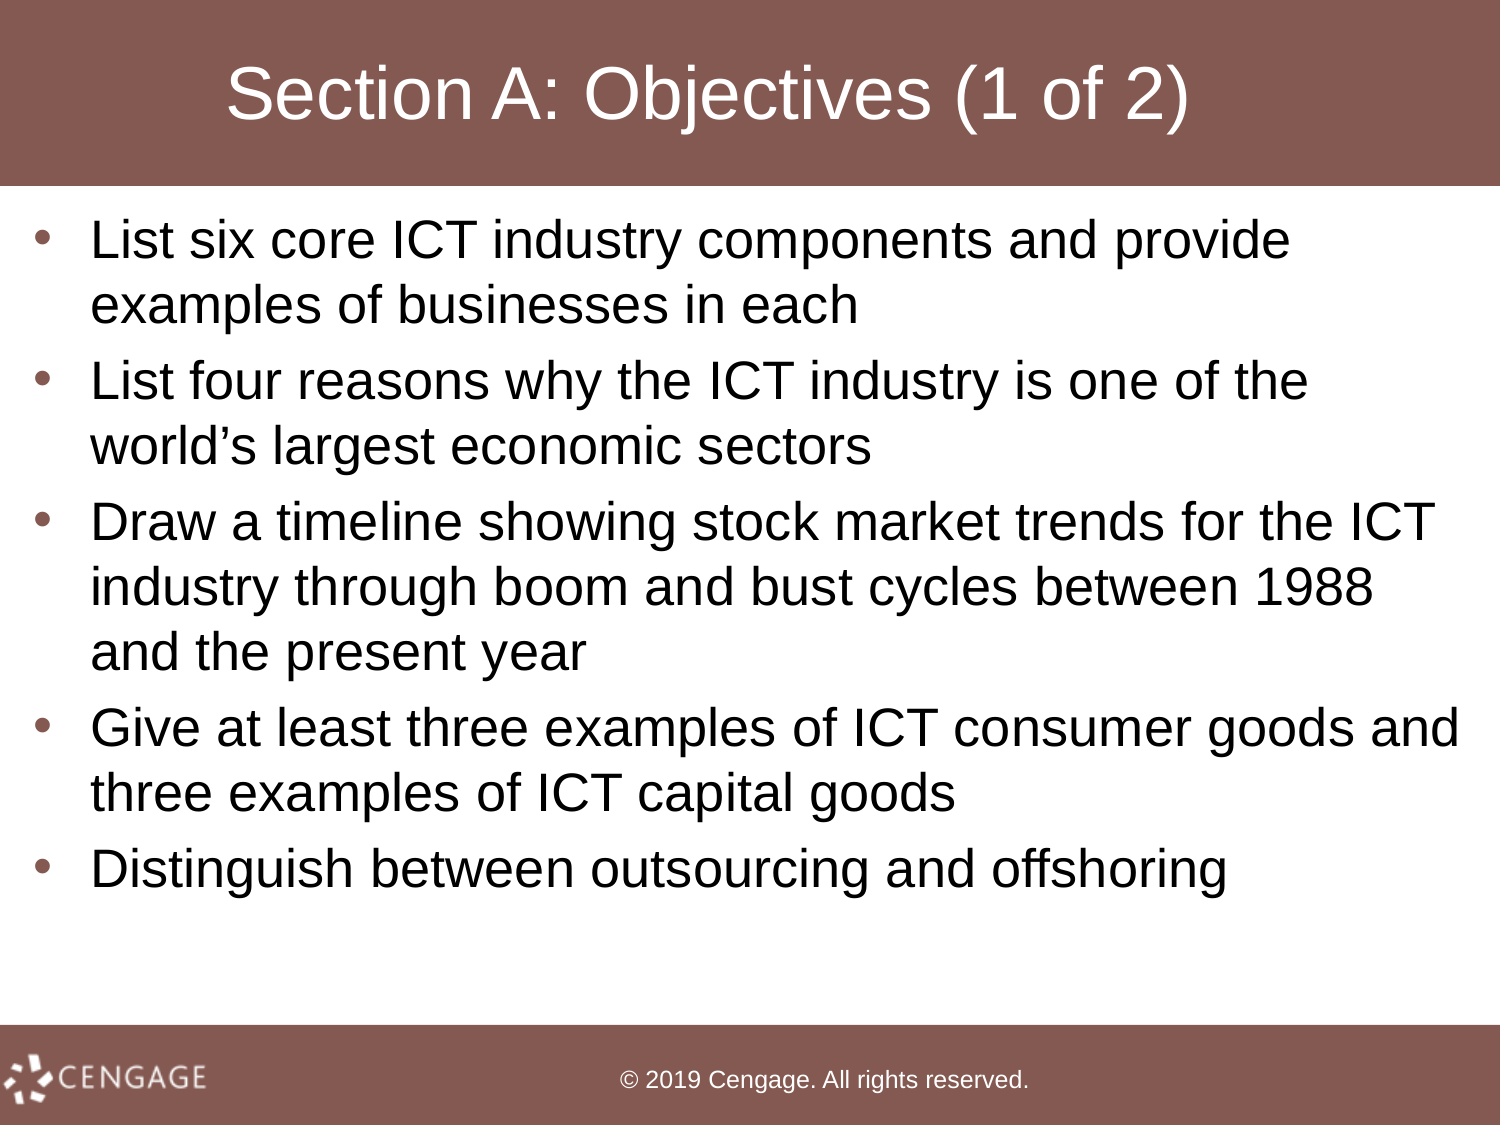

# Section A: Objectives (1 of 2)
List six core ICT industry components and provide examples of businesses in each
List four reasons why the ICT industry is one of the world’s largest economic sectors
Draw a timeline showing stock market trends for the ICT industry through boom and bust cycles between 1988 and the present year
Give at least three examples of ICT consumer goods and three examples of ICT capital goods
Distinguish between outsourcing and offshoring